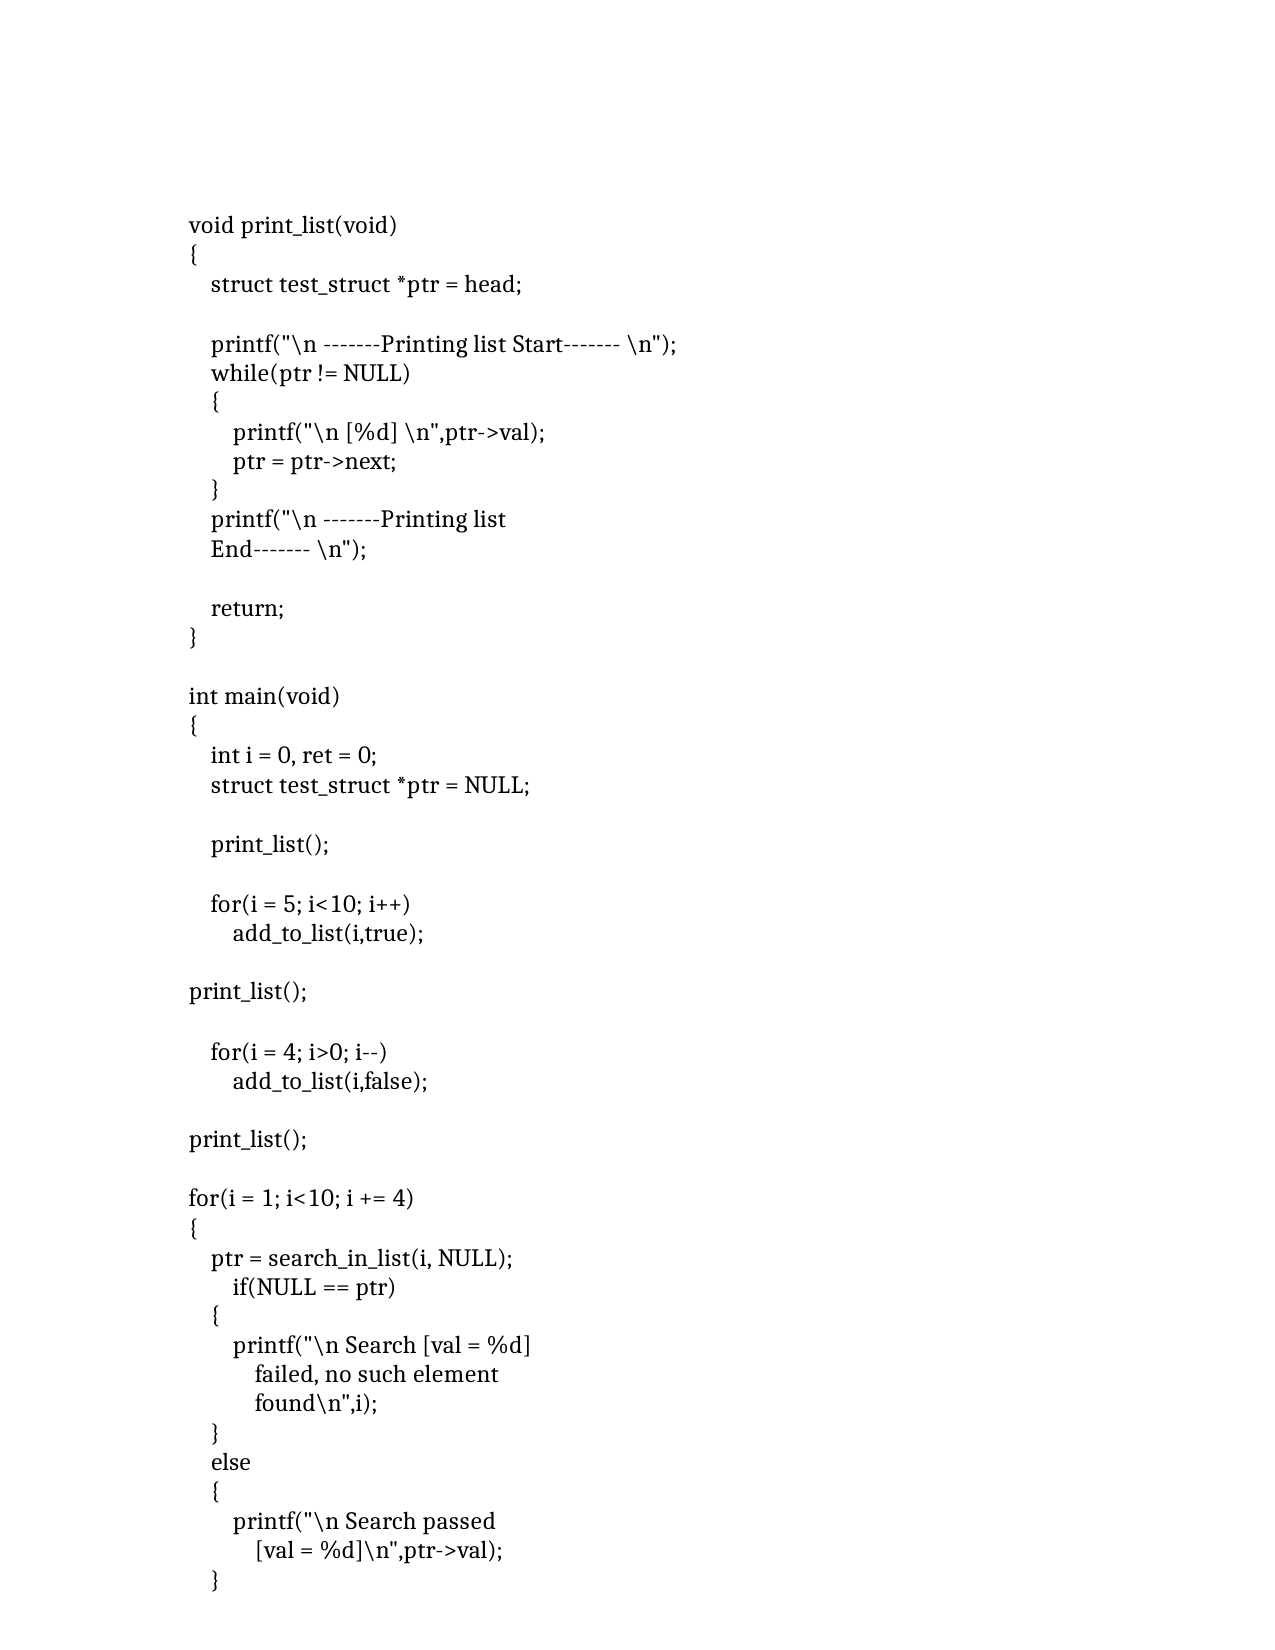

void print_list(void)
{
struct test_struct *ptr = head;

printf("\n -------Printing list Start------- \n"); while(ptr != NULL)
{
printf("\n [%d] \n",ptr->val); ptr = ptr->next;
}
printf("\n -------Printing list End------- \n");

return;
}

int main(void)
{
int i = 0, ret = 0;
struct test_struct *ptr = NULL;

print_list();

for(i = 5; i<10; i++) add_to_list(i,true);

print_list();

for(i = 4; i>0; i--) add_to_list(i,false);

print_list();

for(i = 1; i<10; i += 4)
{
ptr = search_in_list(i, NULL); if(NULL == ptr)
{
printf("\n Search [val = %d] failed, no such element found\n",i);
}
else
{
printf("\n Search passed [val = %d]\n",ptr->val);
}